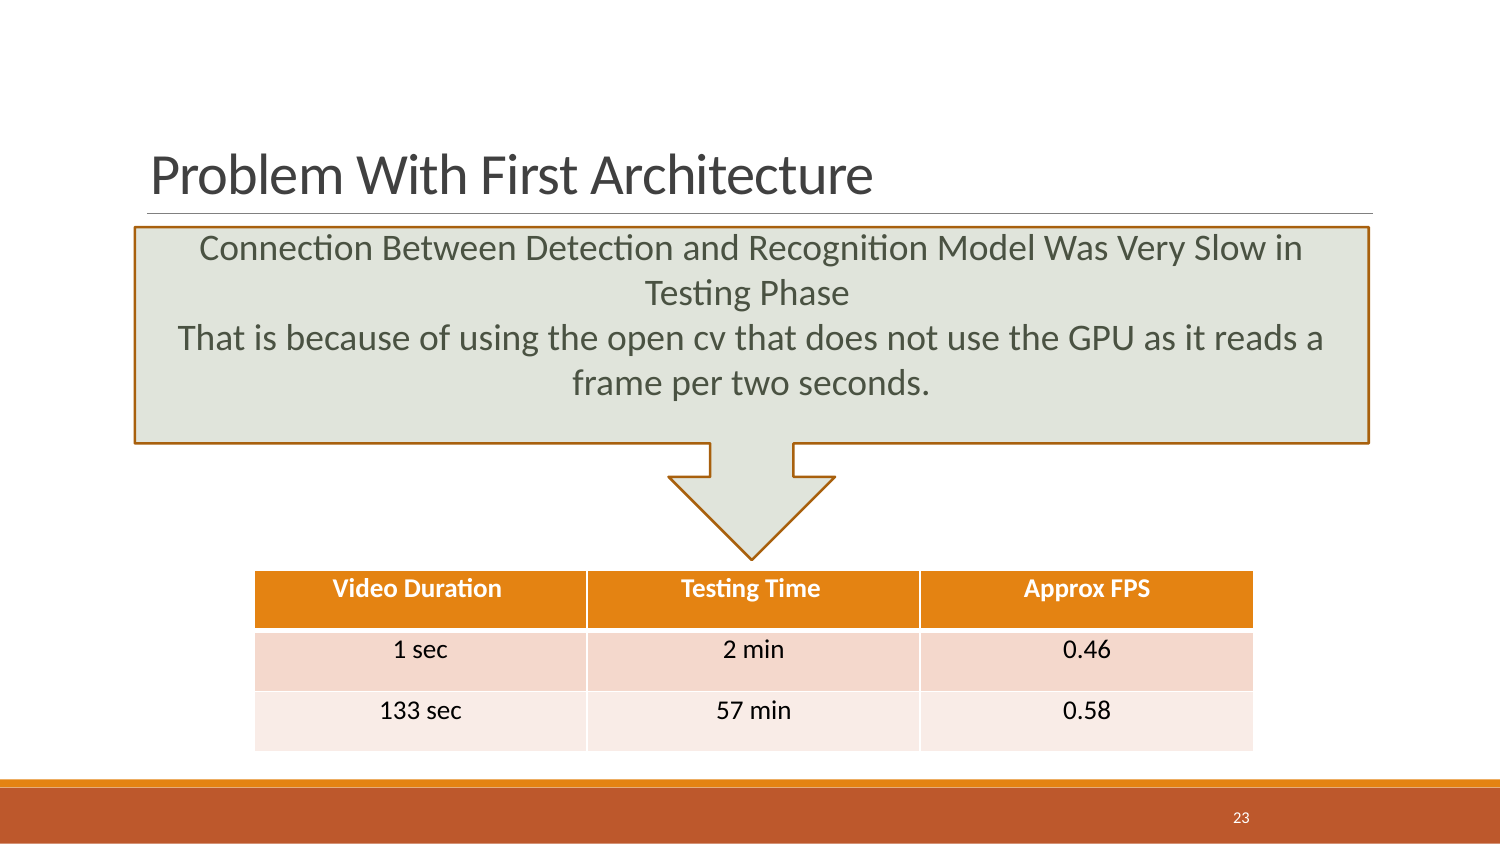

# Problem With First Architecture

Connection Between Detection and Recognition Model Was Very Slow in Testing Phase
That is because of using the open cv that does not use the GPU as it reads a frame per two seconds.

| Video Duration | Testing Time | Approx FPS |
| --- | --- | --- |
| 1 sec | 2 min | 0.46 |
| 133 sec | 57 min | 0.58 |
23